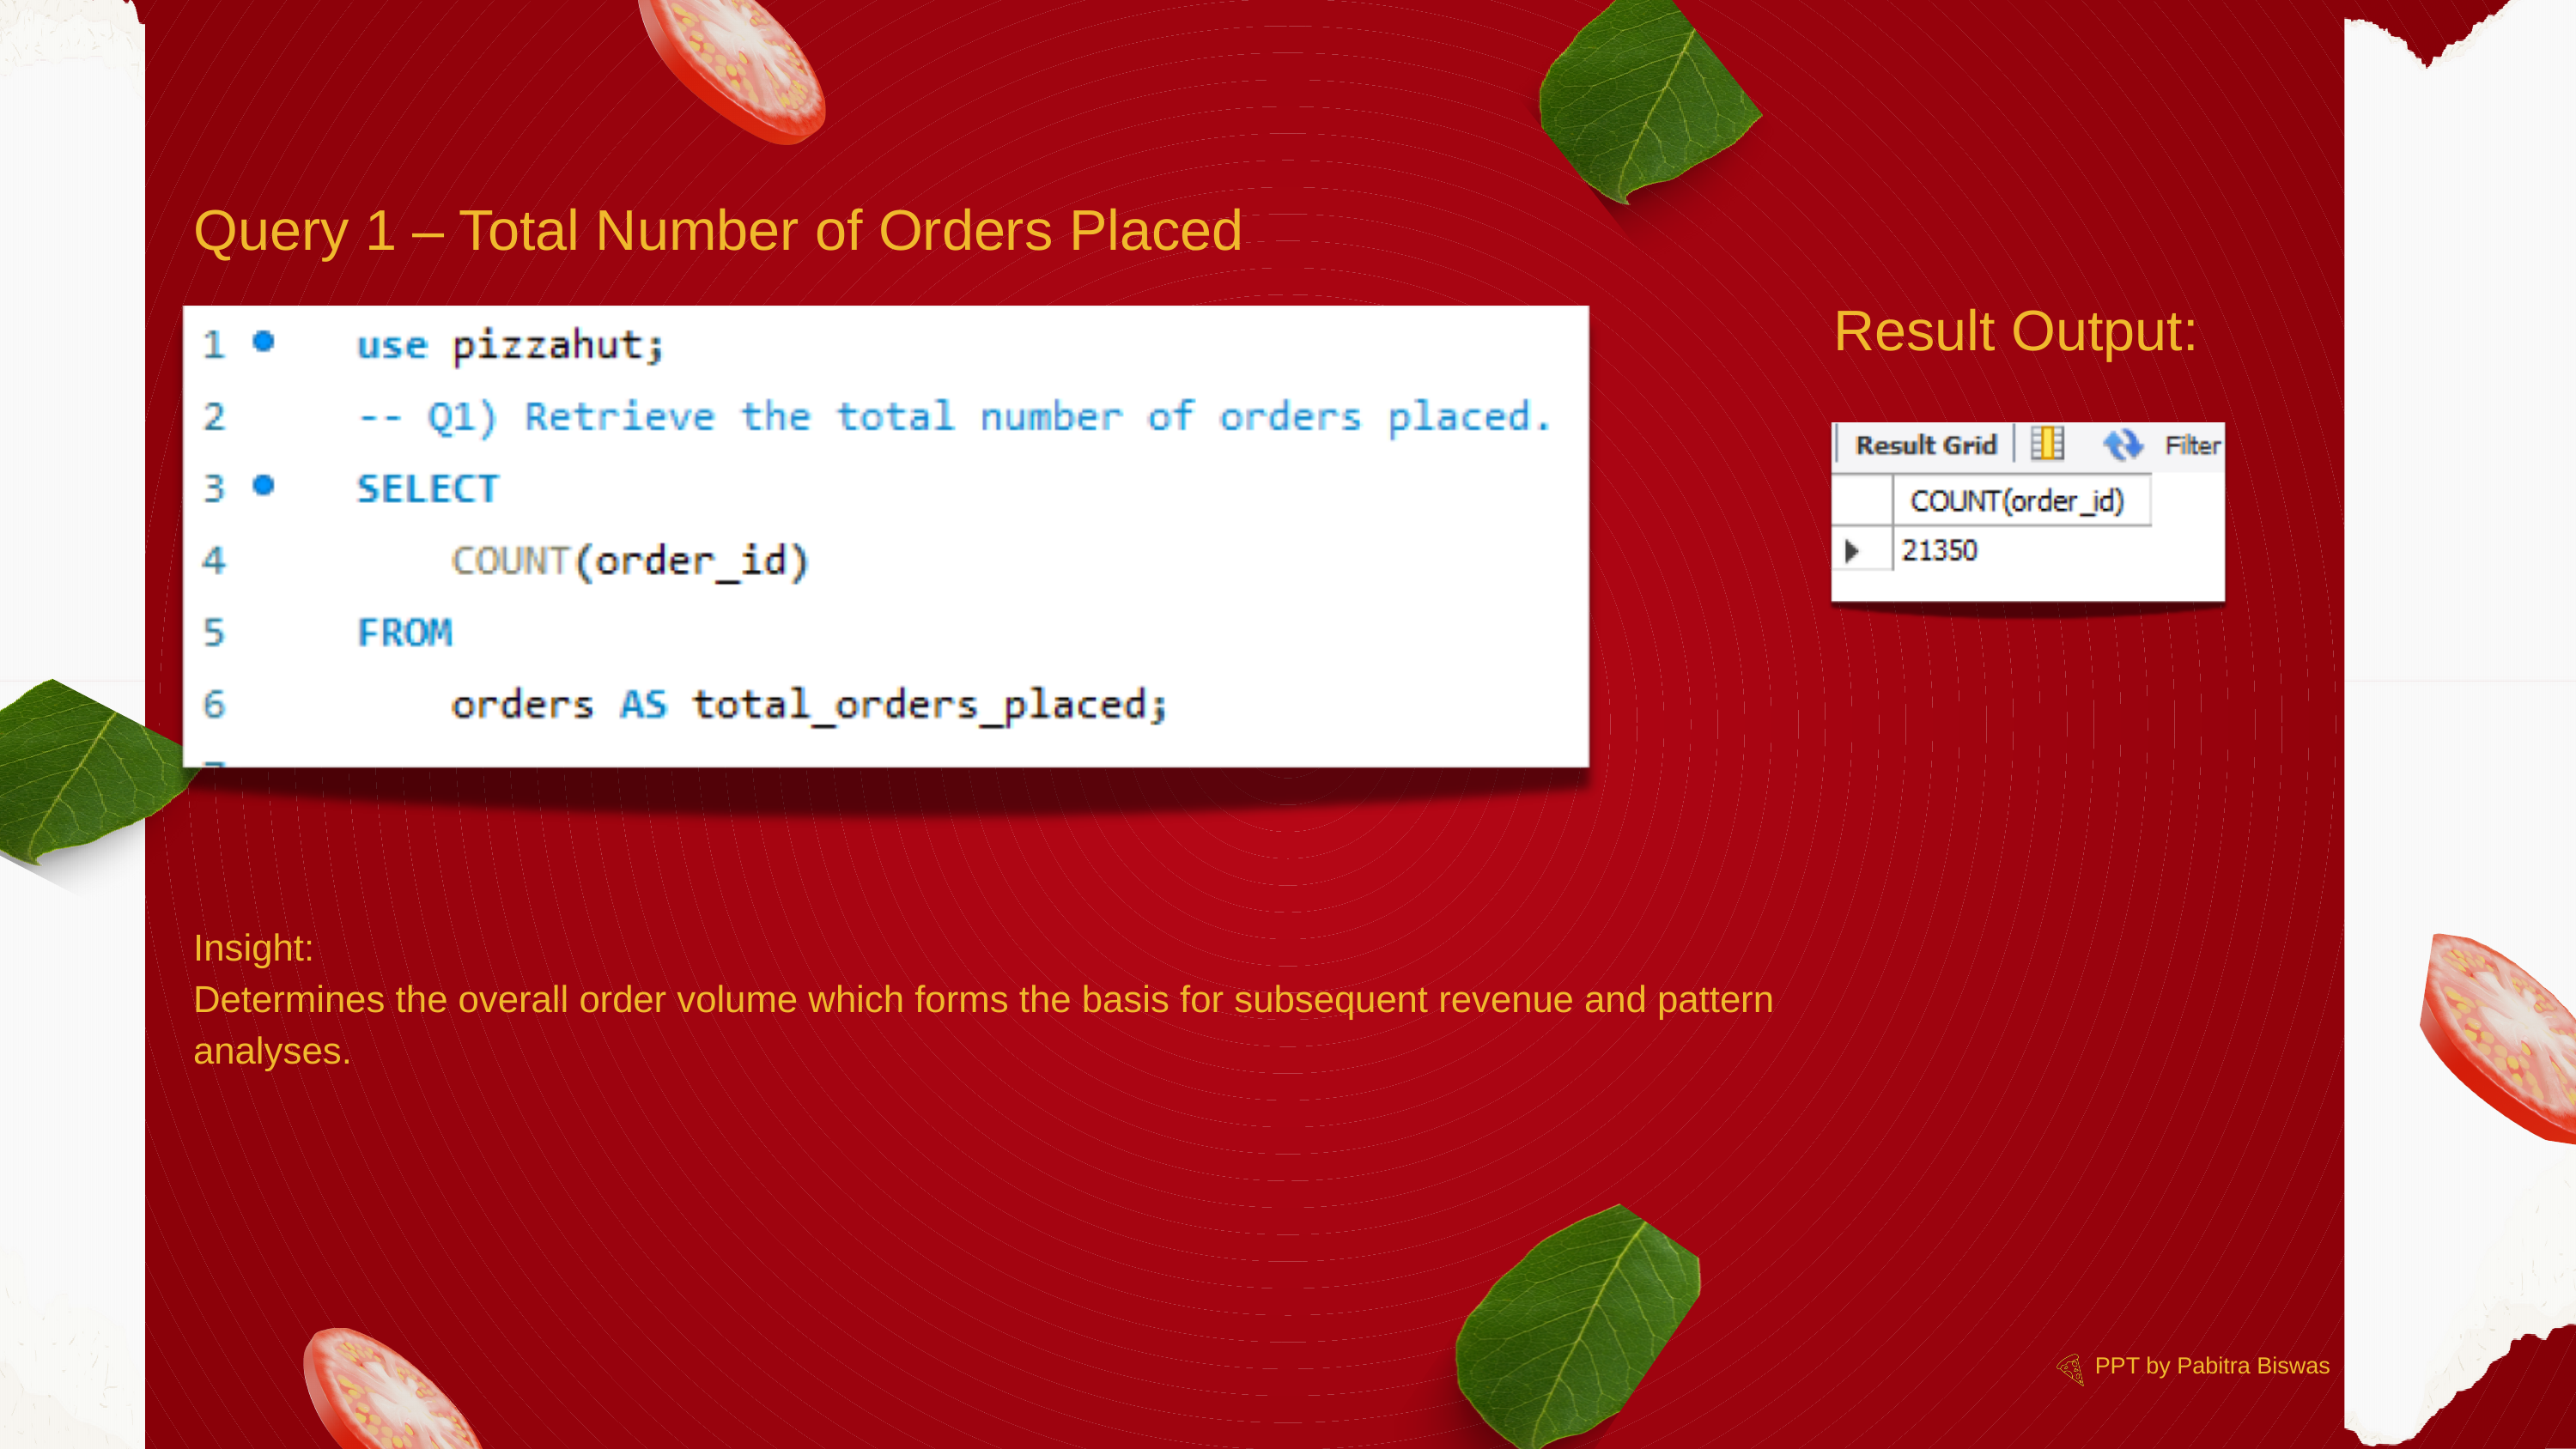

Query 1 – Total Number of Orders Placed
Result Output:

Insight:
Determines the overall order volume which forms the basis for subsequent revenue and pattern analyses.

PPT by Pabitra Biswas